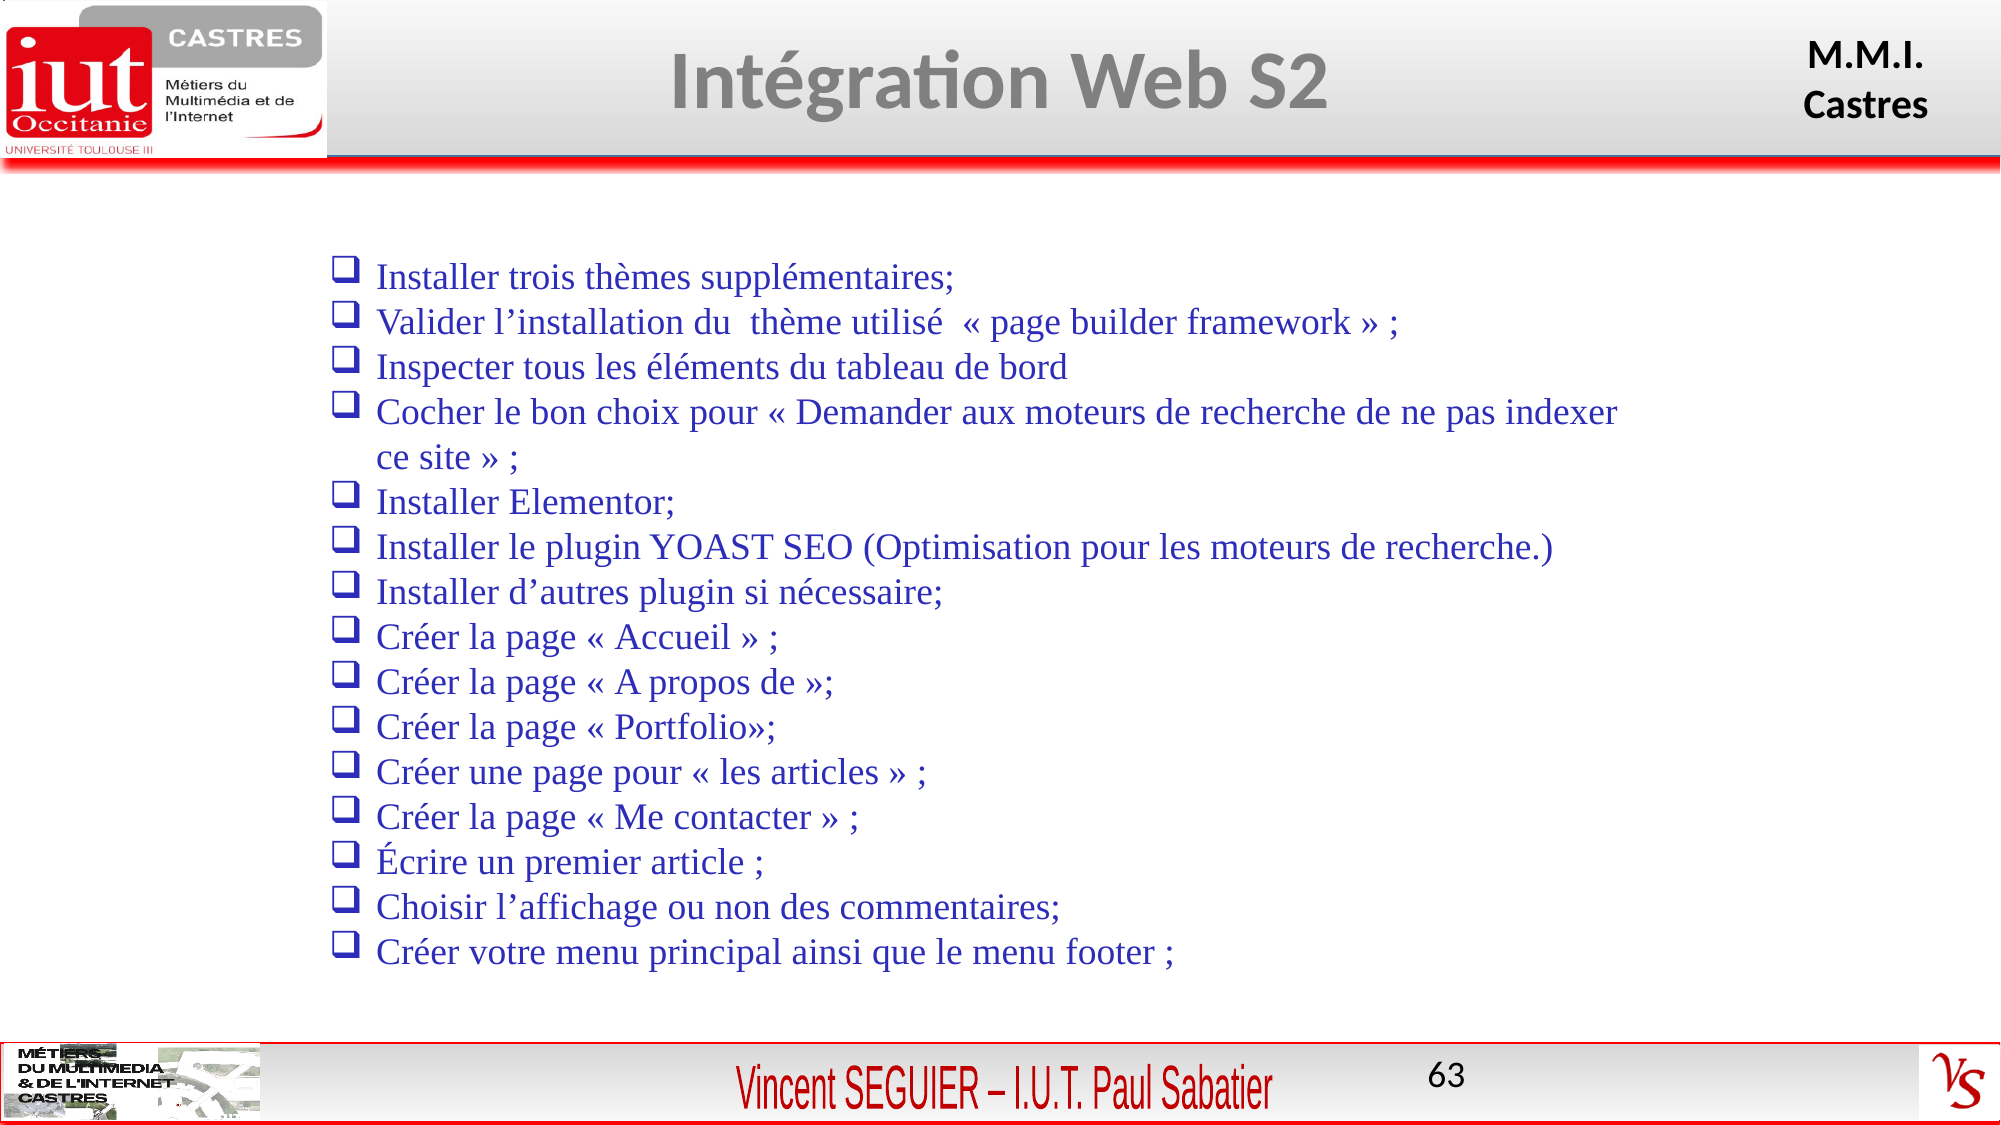

Installer trois thèmes supplémentaires;
Valider l’installation du  thème utilisé  « page builder framework » ;
Inspecter tous les éléments du tableau de bord
Cocher le bon choix pour « Demander aux moteurs de recherche de ne pas indexer ce site » ;
Installer Elementor;
Installer le plugin YOAST SEO (Optimisation pour les moteurs de recherche.)
Installer d’autres plugin si nécessaire;
Créer la page « Accueil » ;
Créer la page « A propos de »;
Créer la page « Portfolio»;
Créer une page pour « les articles » ;
Créer la page « Me contacter » ;
Écrire un premier article ;
Choisir l’affichage ou non des commentaires;
Créer votre menu principal ainsi que le menu footer ;

63